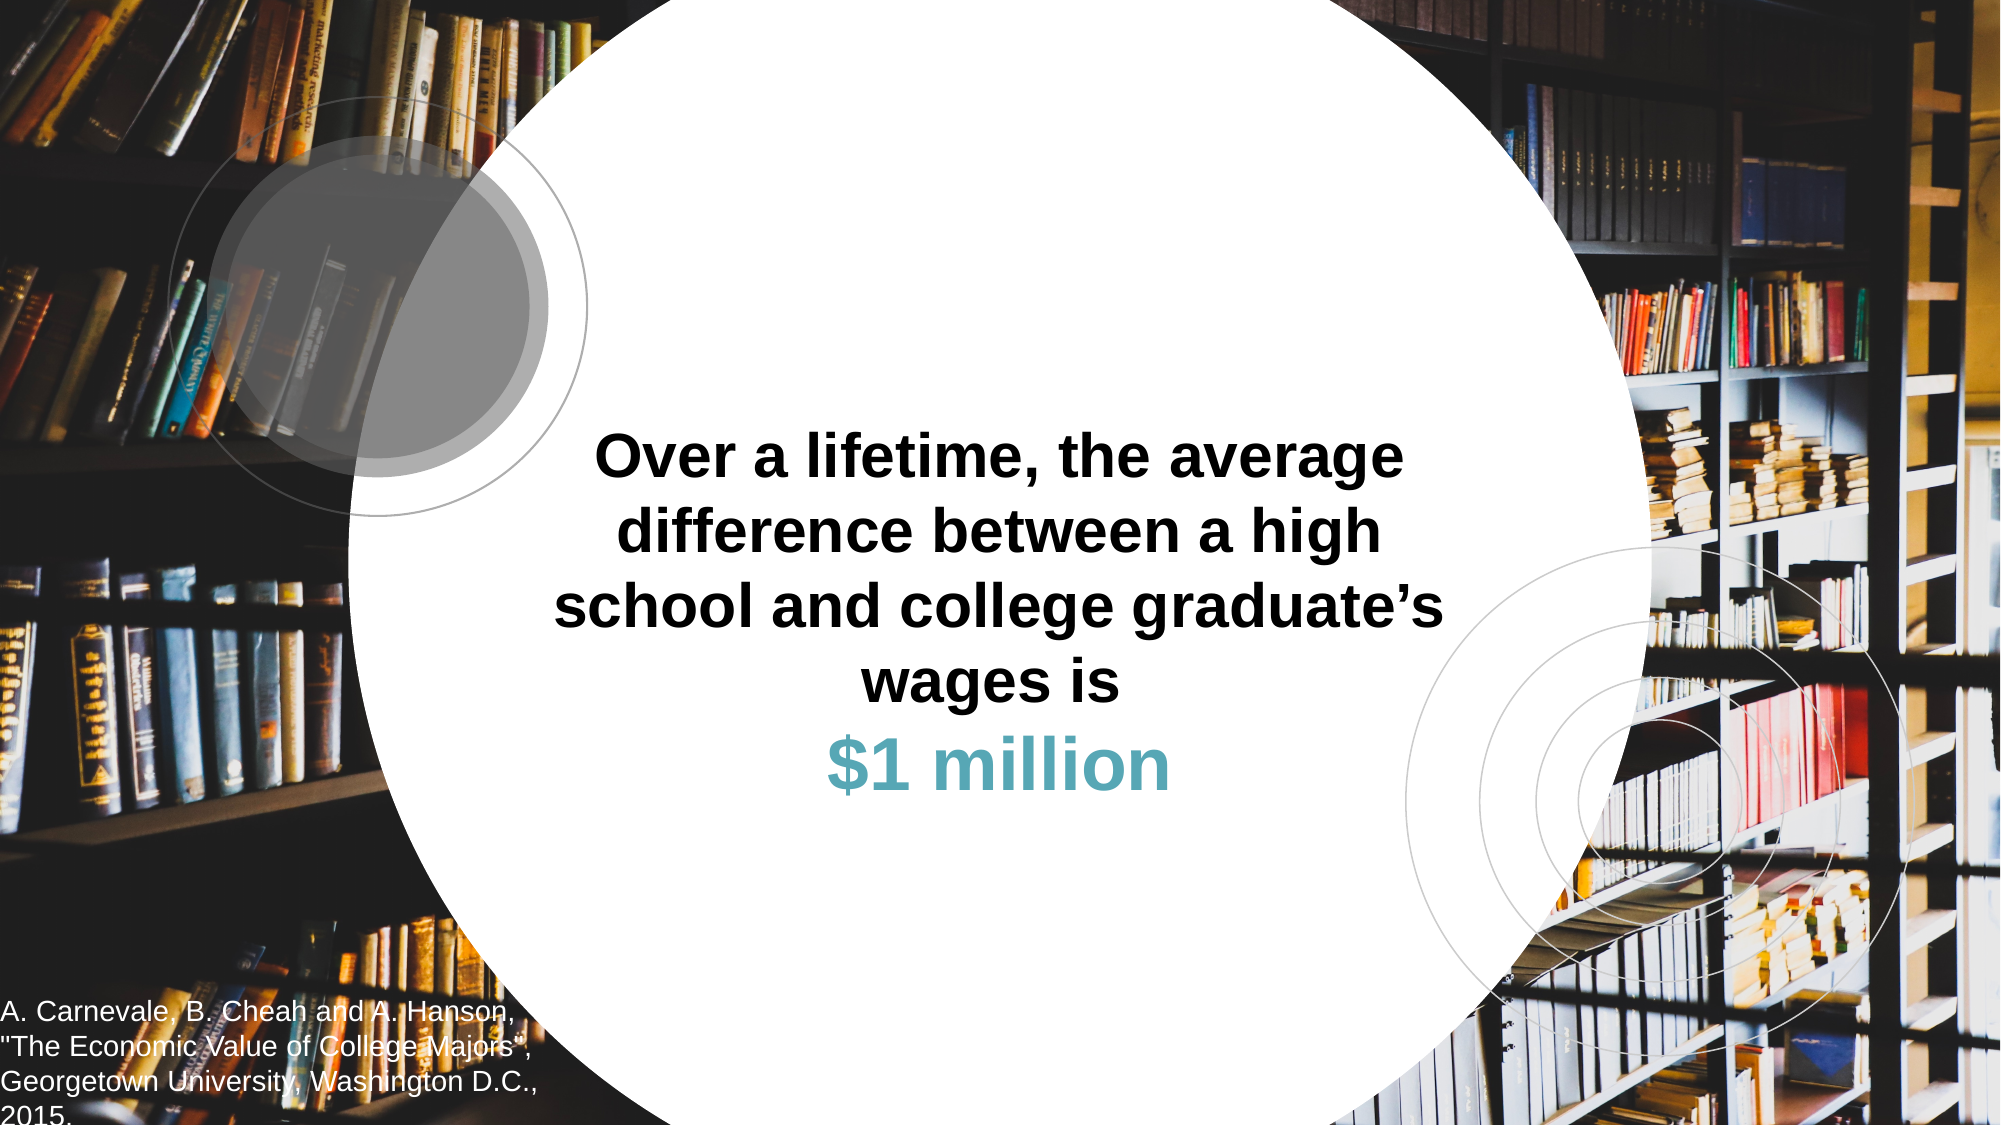

# Over a lifetime, the average difference between a high school and college graduate’s wages is $1 million
A. Carnevale, B. Cheah and A. Hanson, "The Economic Value of College Majors", Georgetown University, Washington D.C., 2015.